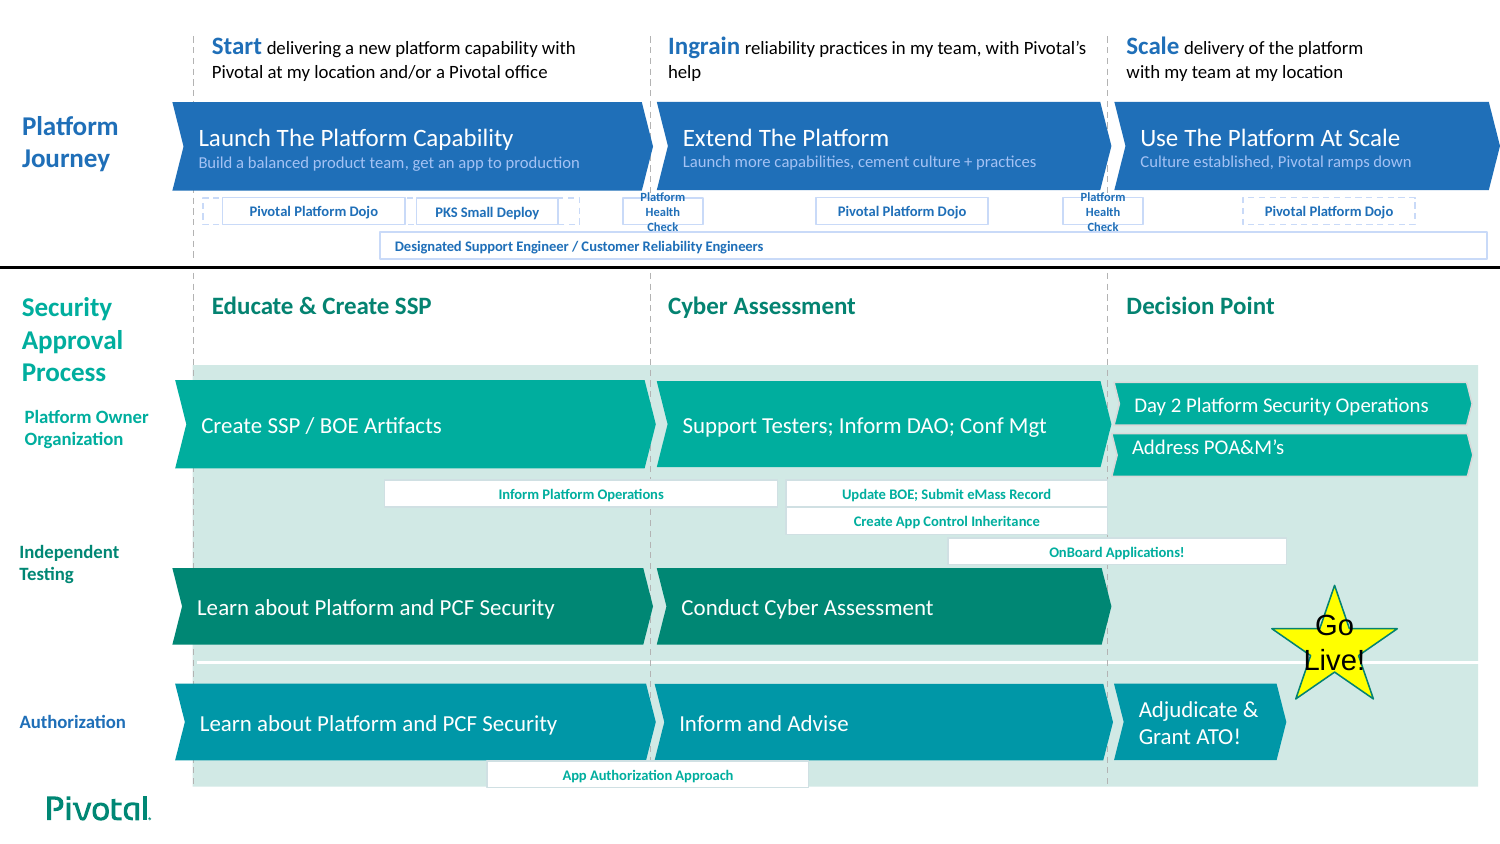

Scale delivery of the platform
with my team at my location
Use The Platform At Scale
Culture established, Pivotal ramps down
Start delivering a new platform capability with Pivotal at my location and/or a Pivotal office
Launch The Platform Capability
Build a balanced product team, get an app to production
Ingrain reliability practices in my team, with Pivotal’s help
Extend The Platform
Launch more capabilities, cement culture + practices
Platform Journey
Pivotal Platform Dojo
Platform Health Check
Pivotal Platform Dojo
Pivotal Platform Dojo

PKS Small Deploy
Platform Health Check
Designated Support Engineer / Customer Reliability Engineers
Security Approval
Process
Educate & Create SSP
Cyber Assessment
Decision Point

Create SSP / BOE Artifacts
Support Testers; Inform DAO; Conf Mgt
Day 2 Platform Security Operations
Platform Owner Organization
Address POA&M’s

Inform Platform Operations
Update BOE; Submit eMass Record
Create App Control Inheritance
Independent Testing
OnBoard Applications!
Learn about Platform and PCF Security
Conduct Cyber Assessment

Go Live!

Adjudicate & Grant ATO!

Learn about Platform and PCF Security
Inform and Advise
Authorization
App Authorization Approach